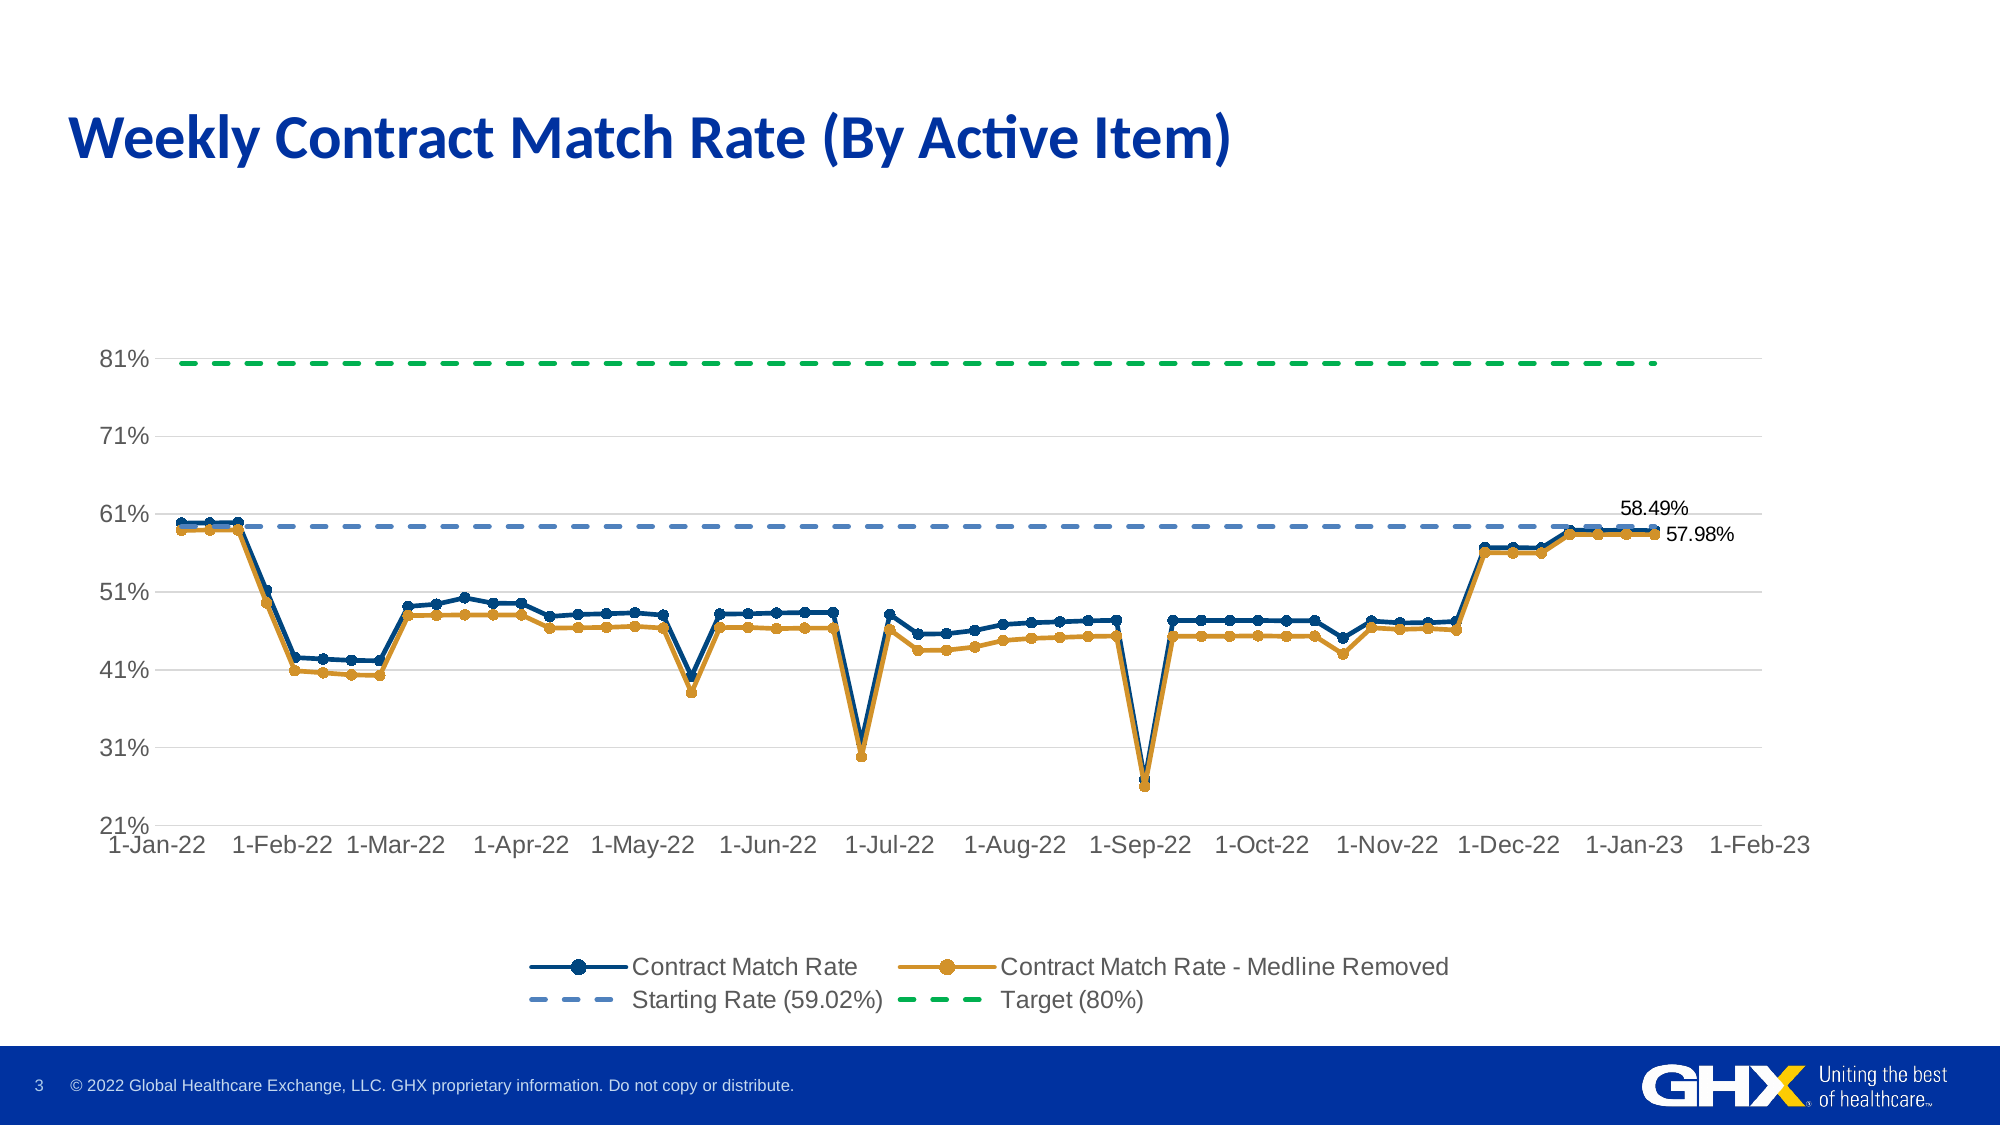

# Weekly Contract Match Rate (By Active Item)

### Chart

| Category | Contract Match Rate | Contract Match Rate - Medline Removed | Starting Rate (59.02%) | Target (80%) |
|---|---|---|---|---|
| 44568 | 0.5947 | 0.5854 | 0.5902 | 0.8 |
| 44575 | 0.5948 | 0.5858 | 0.5902 | 0.8 |
| 44582 | 0.5954 | 0.5859 | 0.5902 | 0.8 |
| 44589 | 0.5083 | 0.4921 | 0.5902 | 0.8 |
| 44596 | 0.4219 | 0.4049 | 0.5902 | 0.8 |
| 44603 | 0.4199 | 0.4022 | 0.5902 | 0.8 |
| 44610 | 0.4182 | 0.3995 | 0.5902 | 0.8 |
| 44617 | 0.4177 | 0.3989 | 0.5902 | 0.8 |
| 44624 | 0.4876 | 0.4757 | 0.5902 | 0.8 |
| 44631 | 0.4905 | 0.4763 | 0.5902 | 0.8 |
| 44638 | 0.4987 | 0.4767 | 0.5902 | 0.8 |
| 44645 | 0.4917 | 0.4767 | 0.5902 | 0.8 |
| 44652 | 0.4915 | 0.4767 | 0.5902 | 0.8 |
| 44659 | 0.4746 | 0.4596 | 0.5902 | 0.8 |
| 44666 | 0.4773 | 0.4601 | 0.5902 | 0.8 |
| 44673 | 0.4782 | 0.4606 | 0.5902 | 0.8 |
| 44680 | 0.4794 | 0.462 | 0.5902 | 0.8 |
| 44687 | 0.4764 | 0.4597 | 0.5902 | 0.8 |
| 44694 | 0.3977 | 0.3766 | 0.5902 | 0.8 |
| 44701 | 0.4778 | 0.4603 | 0.5902 | 0.8 |
| 44708 | 0.4781 | 0.4606 | 0.5902 | 0.8 |
| 44715 | 0.4792 | 0.459 | 0.5902 | 0.8 |
| 44722 | 0.4797 | 0.4597 | 0.5902 | 0.8 |
| 44729 | 0.4797 | 0.4596 | 0.5902 | 0.8 |
| 44736 | 0.3137 | 0.2943 | 0.5902 | 0.8 |
| 44743 | 0.4773 | 0.4576 | 0.5902 | 0.8 |
| 44750 | 0.4519 | 0.431 | 0.5902 | 0.8 |
| 44757 | 0.4524 | 0.4313 | 0.5902 | 0.8 |
| 44764 | 0.4566 | 0.4354 | 0.5902 | 0.8 |
| 44771 | 0.4643 | 0.4437 | 0.5902 | 0.8 |
| 44778 | 0.4666 | 0.4465 | 0.5902 | 0.8 |
| 44785 | 0.4677 | 0.4477 | 0.5902 | 0.8 |
| 44792 | 0.4691 | 0.449 | 0.5902 | 0.8 |
| 44799 | 0.4697 | 0.4495 | 0.5902 | 0.8 |
| 44806 | 0.2648 | 0.2561 | 0.5902 | 0.8 |
| 44813 | 0.4695 | 0.4493 | 0.5902 | 0.8 |
| 44820 | 0.4695 | 0.4493 | 0.5902 | 0.8 |
| 44827 | 0.4694 | 0.4493 | 0.5902 | 0.8 |
| 44834 | 0.4695 | 0.4497 | 0.5902 | 0.8 |
| 44841 | 0.469 | 0.4491 | 0.5902 | 0.8 |
| 44848 | 0.4692 | 0.4494 | 0.5902 | 0.8 |
| 44855 | 0.4469 | 0.4263 | 0.5902 | 0.8 |
| 44862 | 0.4688 | 0.4601 | 0.5902 | 0.8 |
| 44869 | 0.4664 | 0.458 | 0.5902 | 0.8 |
| 44876 | 0.4665 | 0.4591 | 0.5902 | 0.8 |
| 44883 | 0.4683 | 0.4572 | 0.5902 | 0.8 |
| 44890 | 0.5631 | 0.5567 | 0.5902 | 0.8 |
| 44897 | 0.563 | 0.5563 | 0.5902 | 0.8 |
| 44904 | 0.5628 | 0.5561 | 0.5902 | 0.8 |
| 44911 | 0.5856 | 0.5801 | 0.5902 | 0.8 |
| 44918 | 0.5852 | 0.5798 | 0.5902 | 0.8 |
| 44925 | 0.5856 | 0.5802 | 0.5902 | 0.8 |
| 44932 | 0.5849 | 0.5798 | 0.5902 | 0.8 |
© 2022 Global Healthcare Exchange, LLC. GHX proprietary information. Do not copy or distribute.